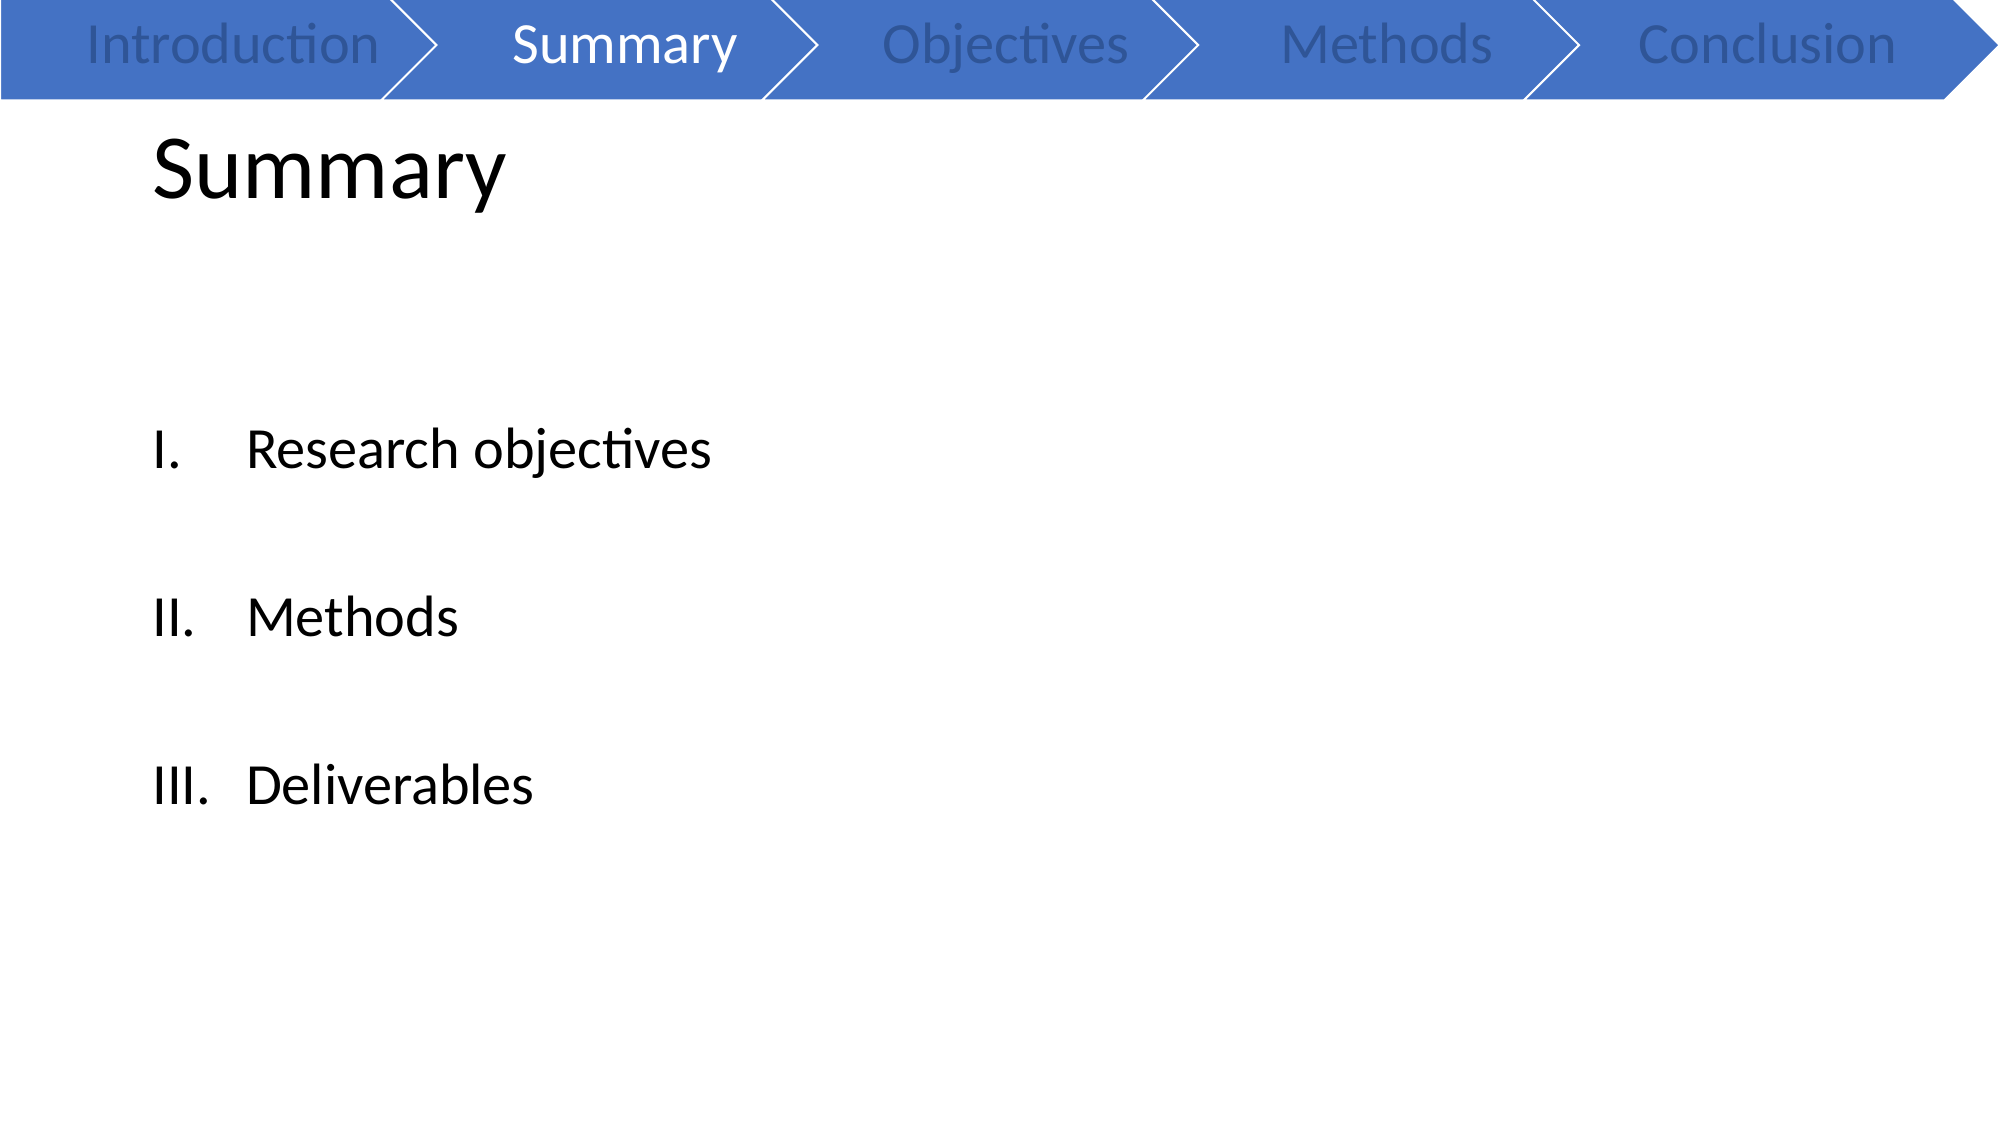

Introduction
Summary
Objectives
Methods
Conclusion
# Summary
Research objectives

Methods

Deliverables